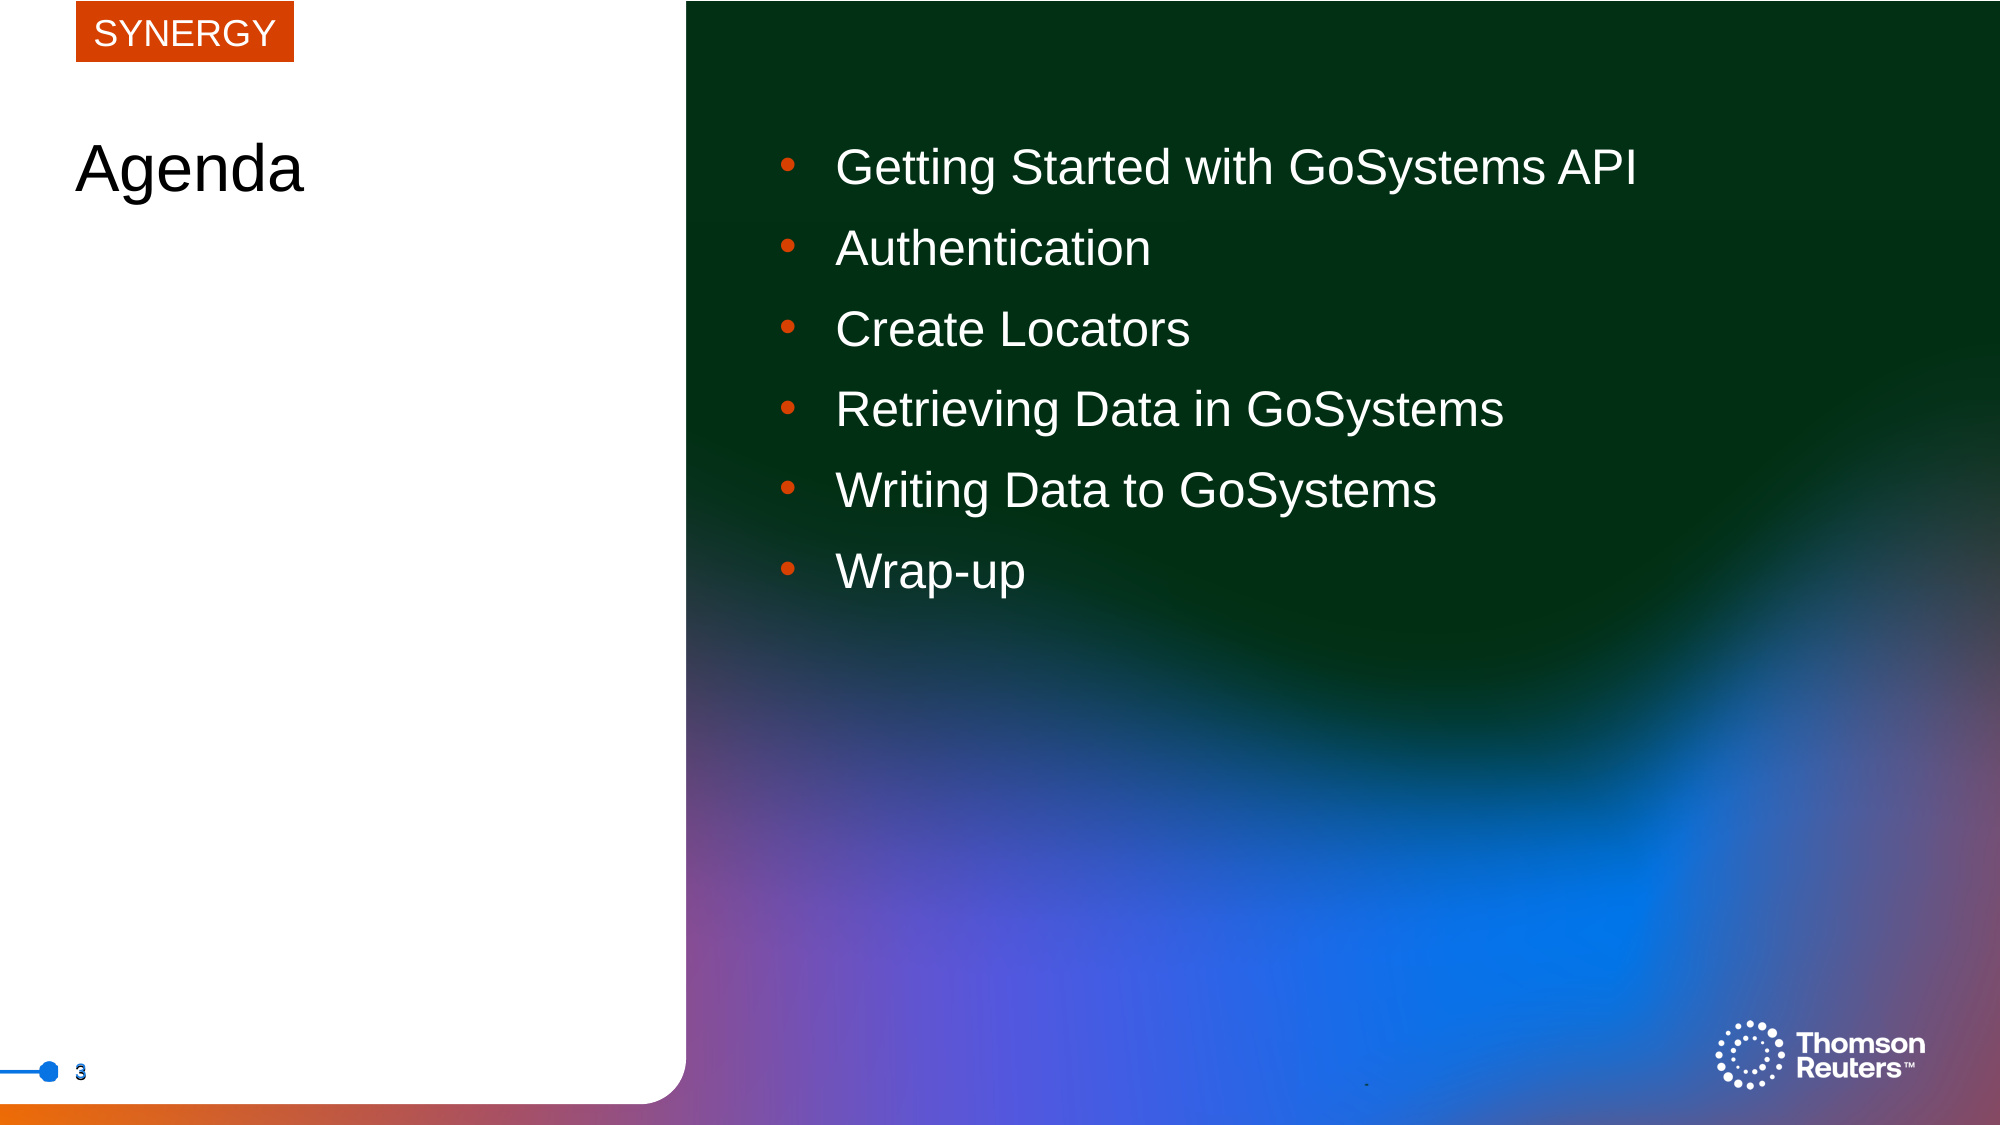

# Agenda
Getting Started with GoSystems API
Authentication
Create Locators
Retrieving Data in GoSystems
Writing Data to GoSystems
Wrap-up
3